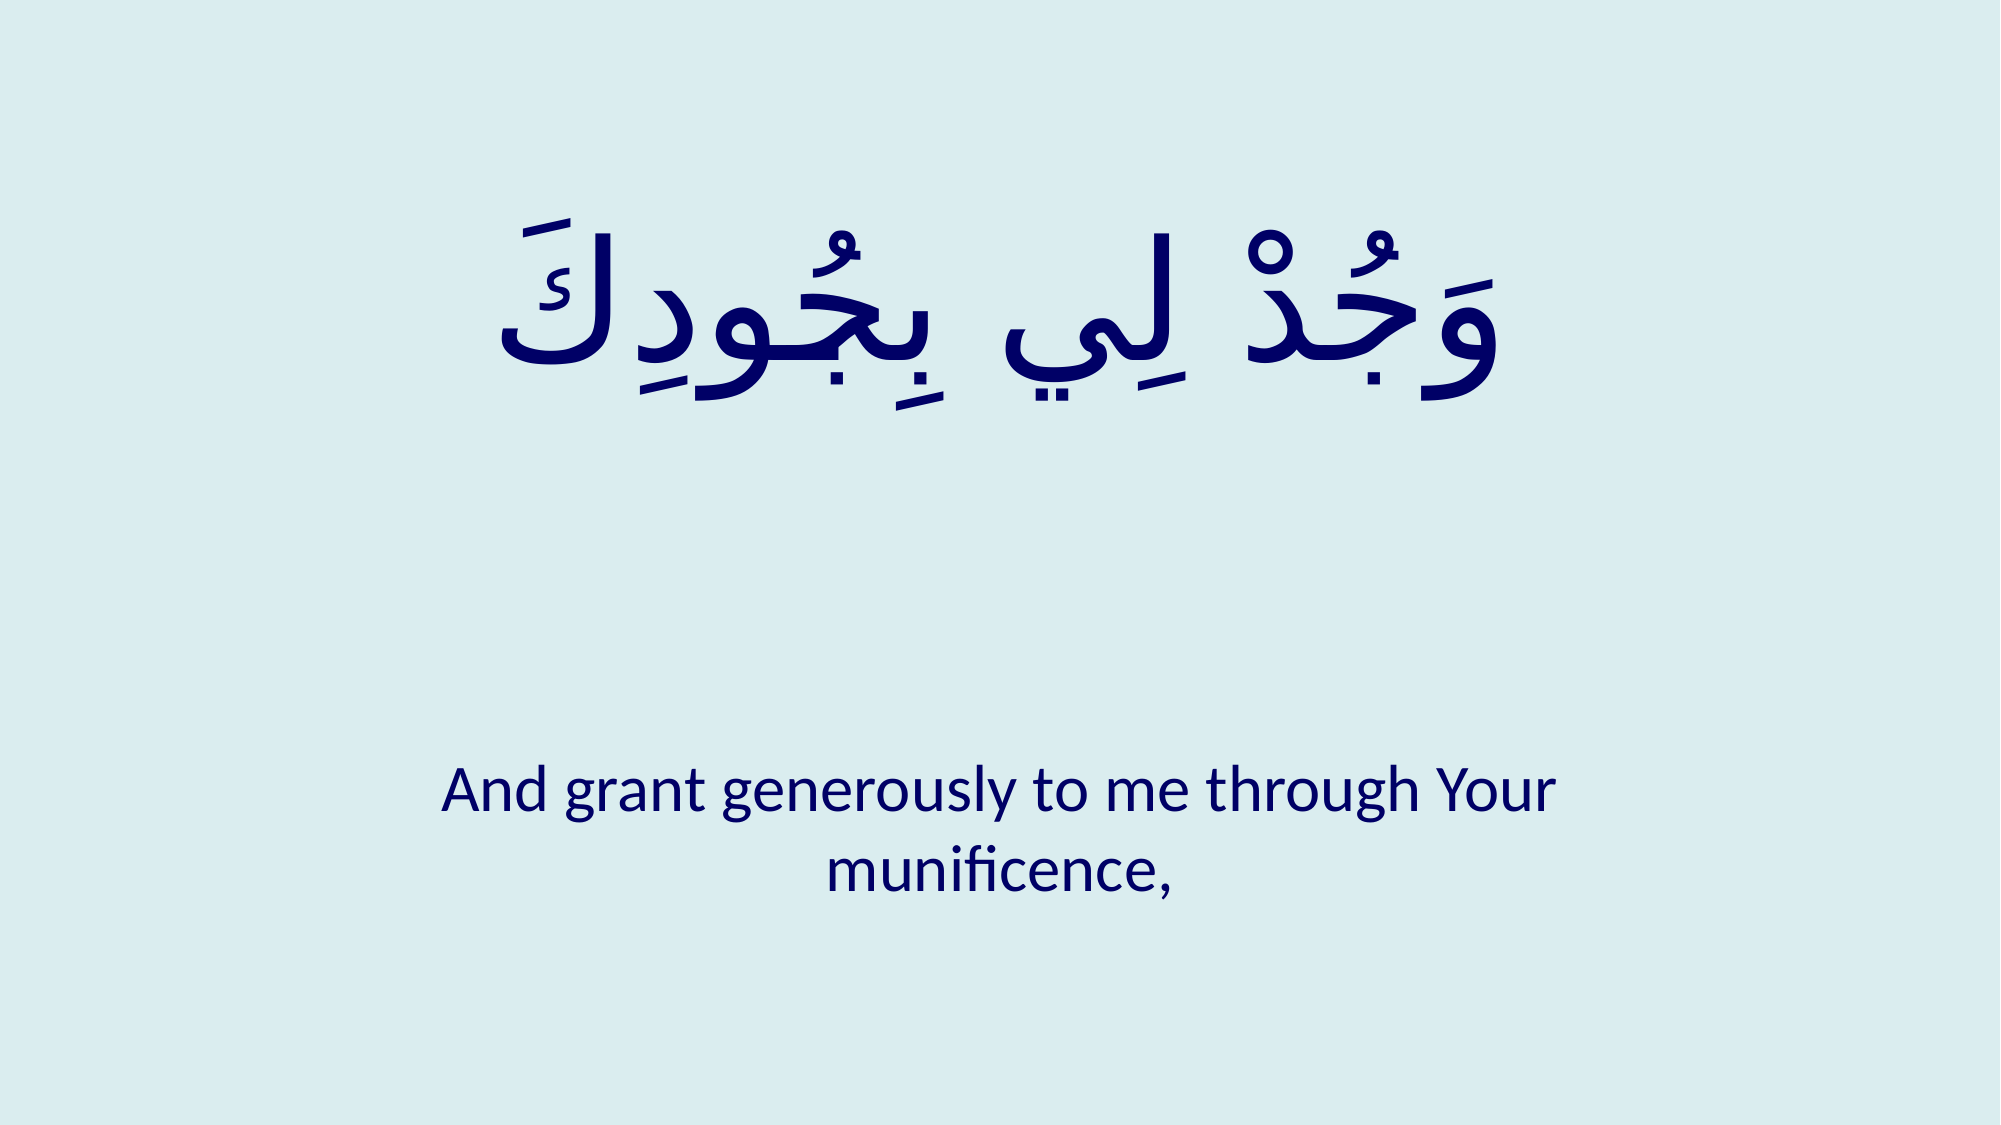

# وَجُدْ لِي بِجُودِكَ
And grant generously to me through Your munificence,